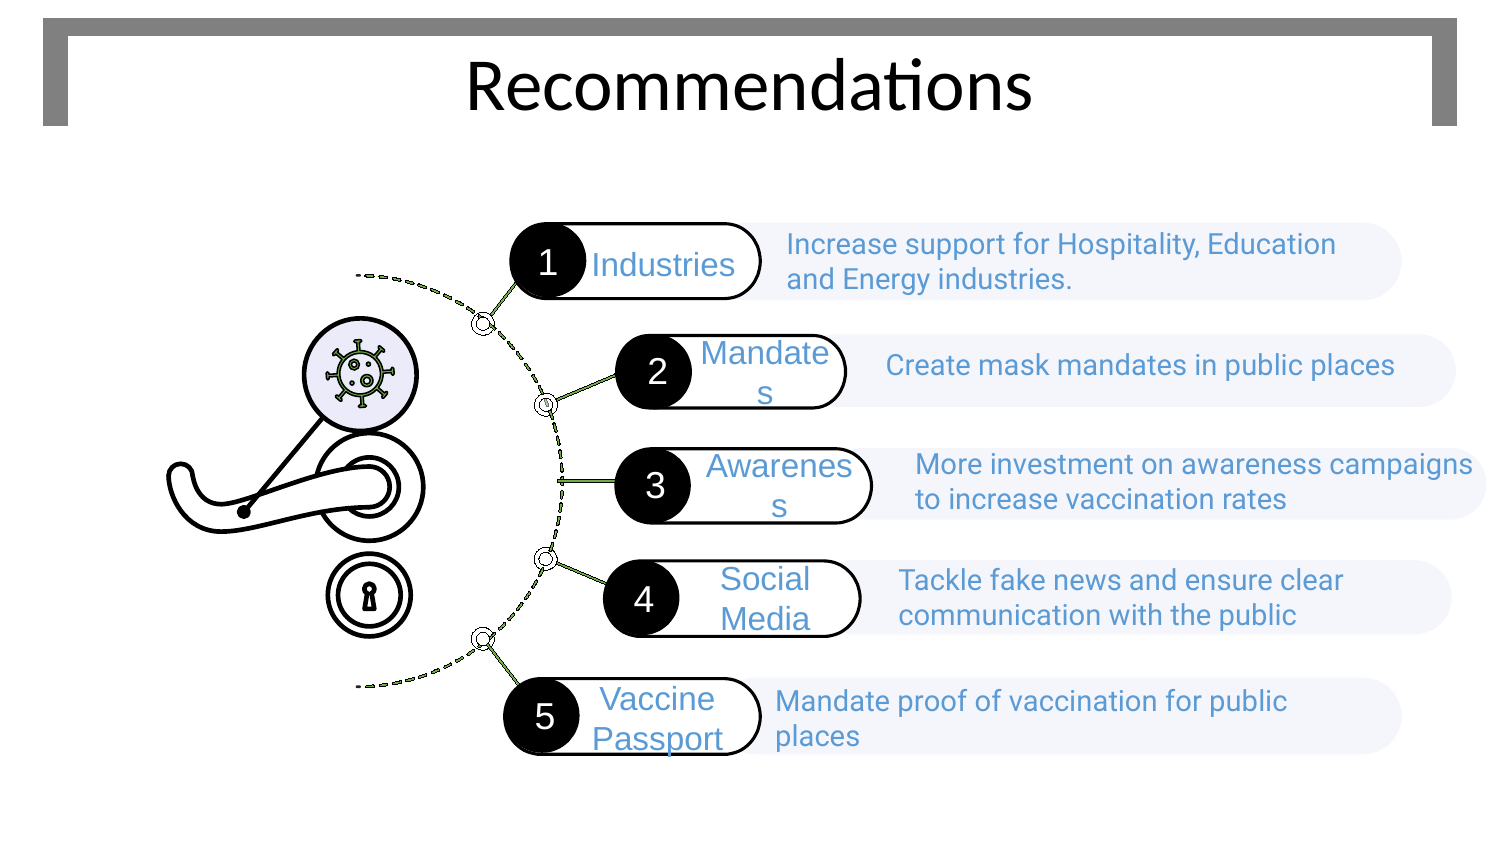

Recommendations

Increase support for Hospitality, Education and Energy industries.
Industries
1

Create mask mandates in public places

Mandates
2

More investment on awareness campaigns to increase vaccination rates
Awareness
3

Tackle fake news and ensure clear communication with the public
Social Media
4

Vaccine Passport
Mandate proof of vaccination for public places
5